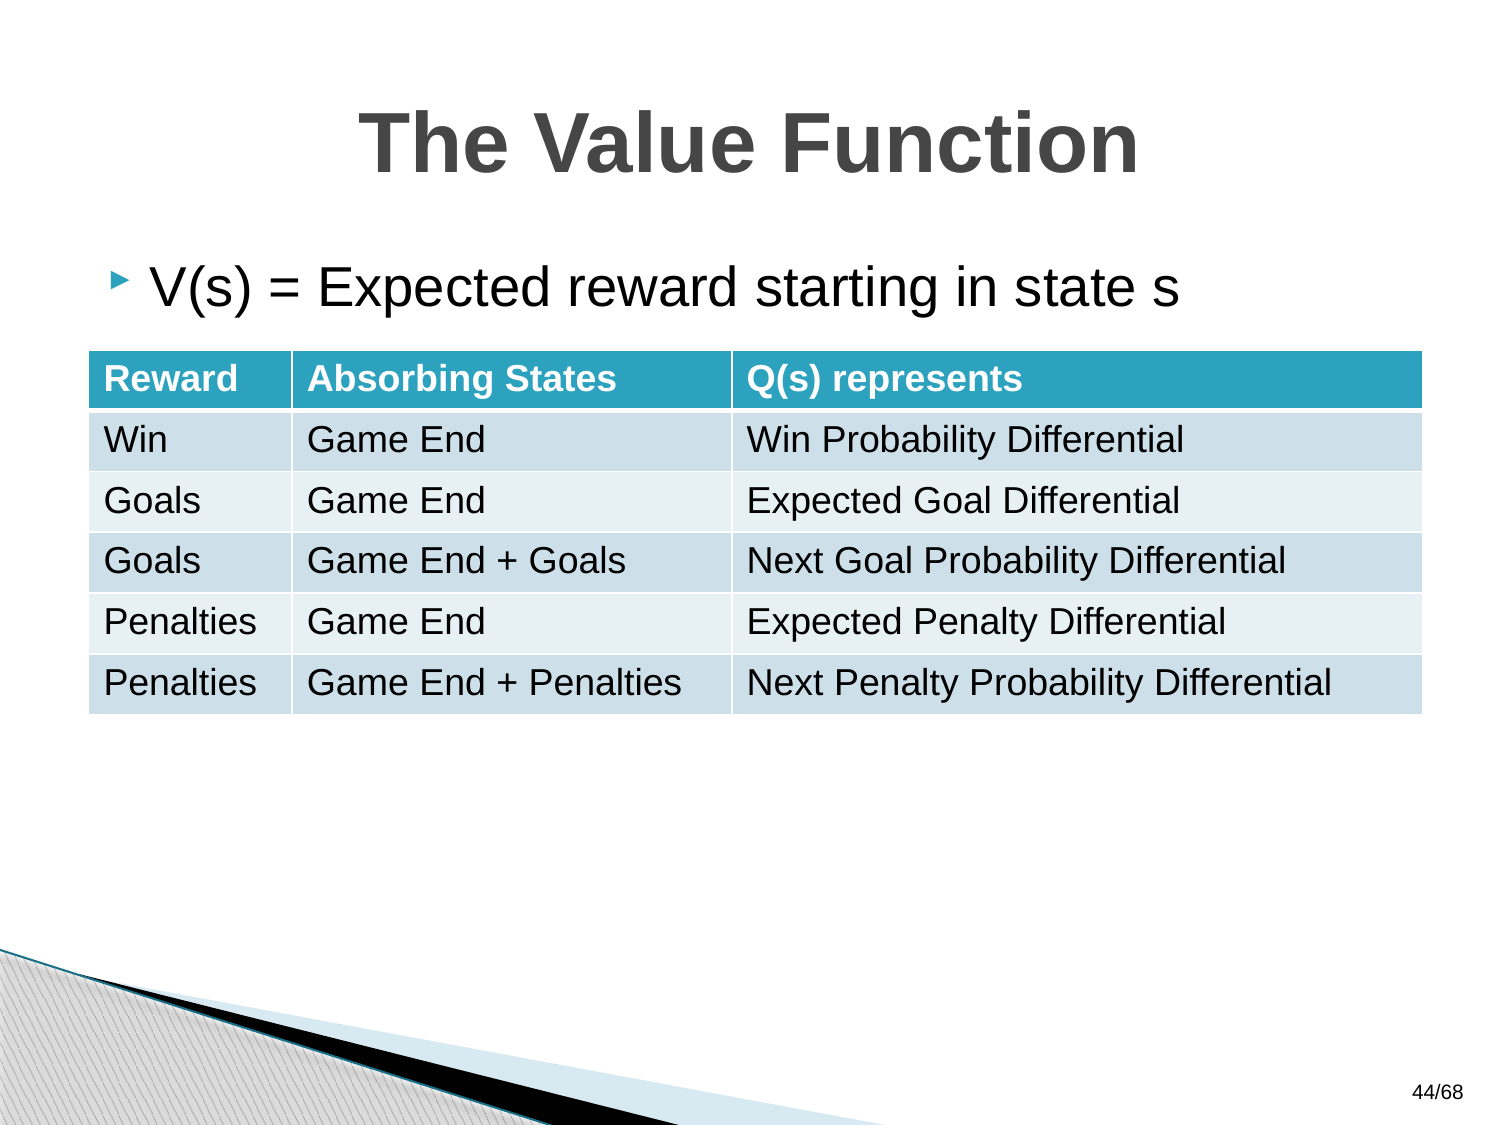

# The Value Function
V(s) = Expected reward starting in state s

| Reward | Absorbing States | Q(s) represents |
| --- | --- | --- |
| Win | Game End | Win Probability Differential |
| Goals | Game End | Expected Goal Differential |
| Goals | Game End + Goals | Next Goal Probability Differential |
| Penalties | Game End | Expected Penalty Differential |
| Penalties | Game End + Penalties | Next Penalty Probability Differential |
44/68